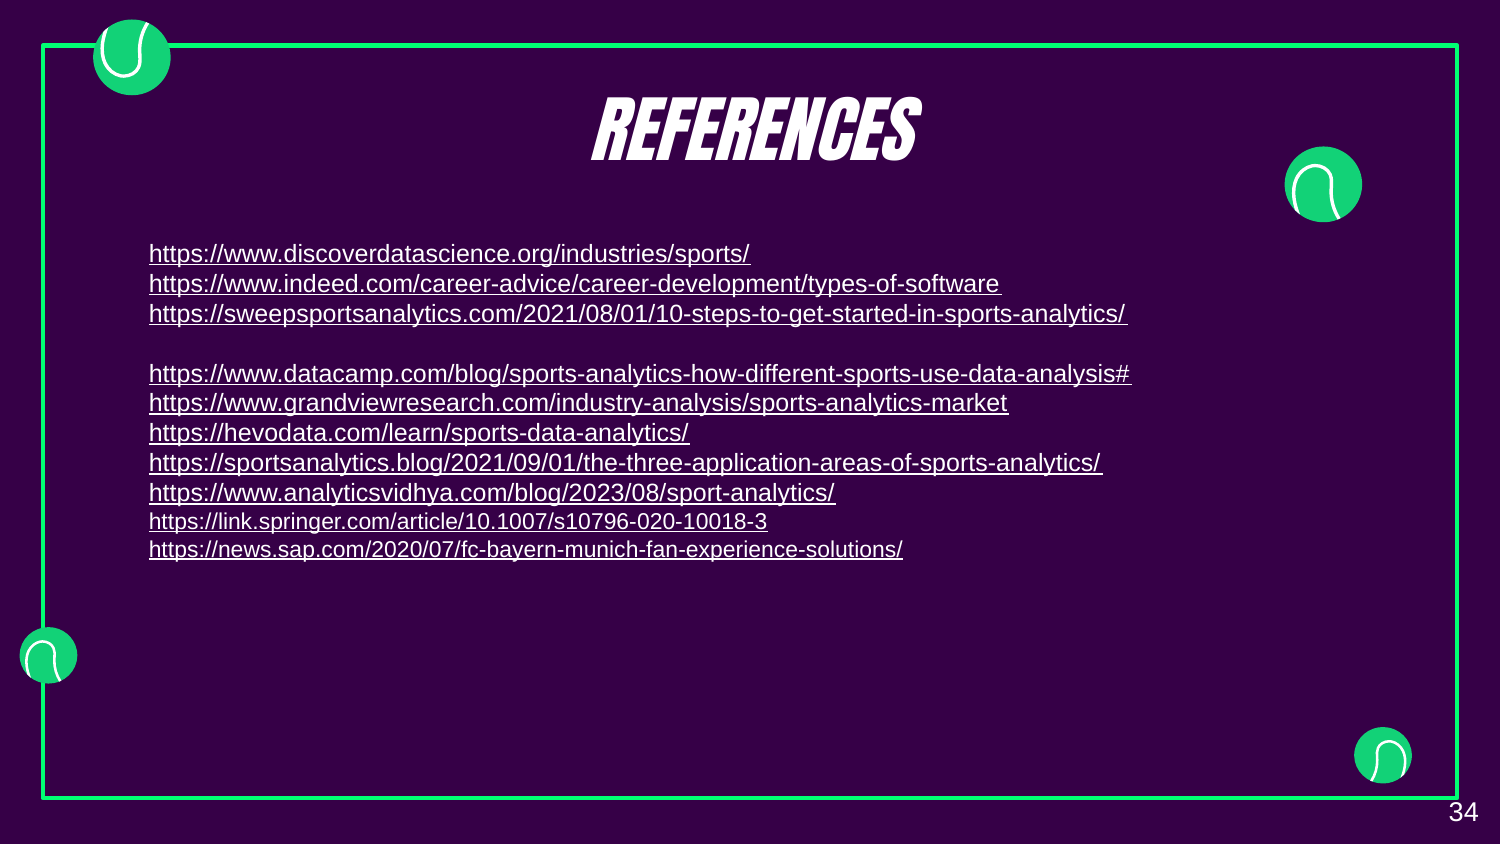

# REFERENCES

https://www.discoverdatascience.org/industries/sports/
https://www.indeed.com/career-advice/career-development/types-of-software
https://sweepsportsanalytics.com/2021/08/01/10-steps-to-get-started-in-sports-analytics/

https://www.datacamp.com/blog/sports-analytics-how-different-sports-use-data-analysis#
https://www.grandviewresearch.com/industry-analysis/sports-analytics-market
https://hevodata.com/learn/sports-data-analytics/
https://sportsanalytics.blog/2021/09/01/the-three-application-areas-of-sports-analytics/
https://www.analyticsvidhya.com/blog/2023/08/sport-analytics/
https://link.springer.com/article/10.1007/s10796-020-10018-3
https://news.sap.com/2020/07/fc-bayern-munich-fan-experience-solutions/

34